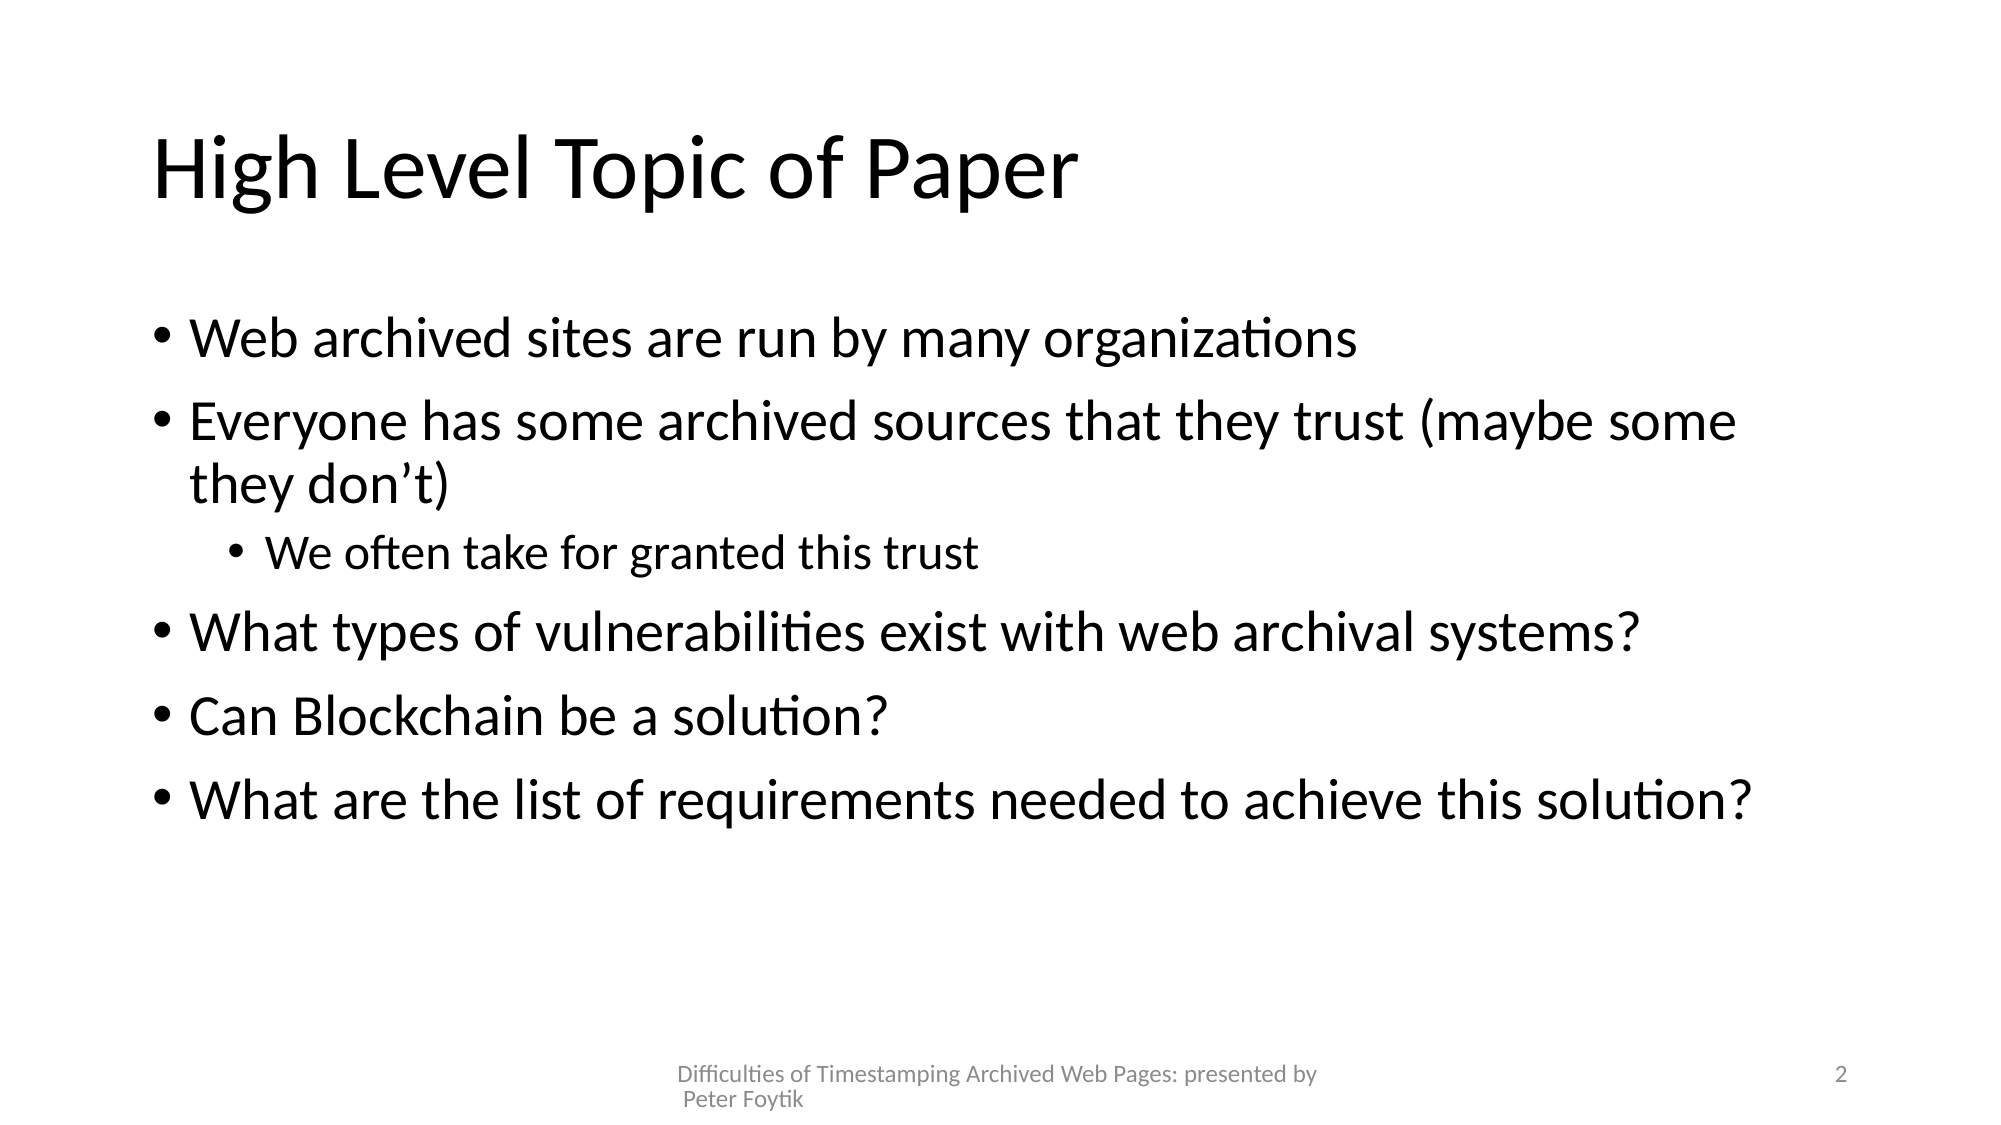

# High Level Topic of Paper
Web archived sites are run by many organizations
Everyone has some archived sources that they trust (maybe some they don’t)
We often take for granted this trust
What types of vulnerabilities exist with web archival systems?
Can Blockchain be a solution?
What are the list of requirements needed to achieve this solution?

Difficulties of Timestamping Archived Web Pages: presented by Peter Foytik
2